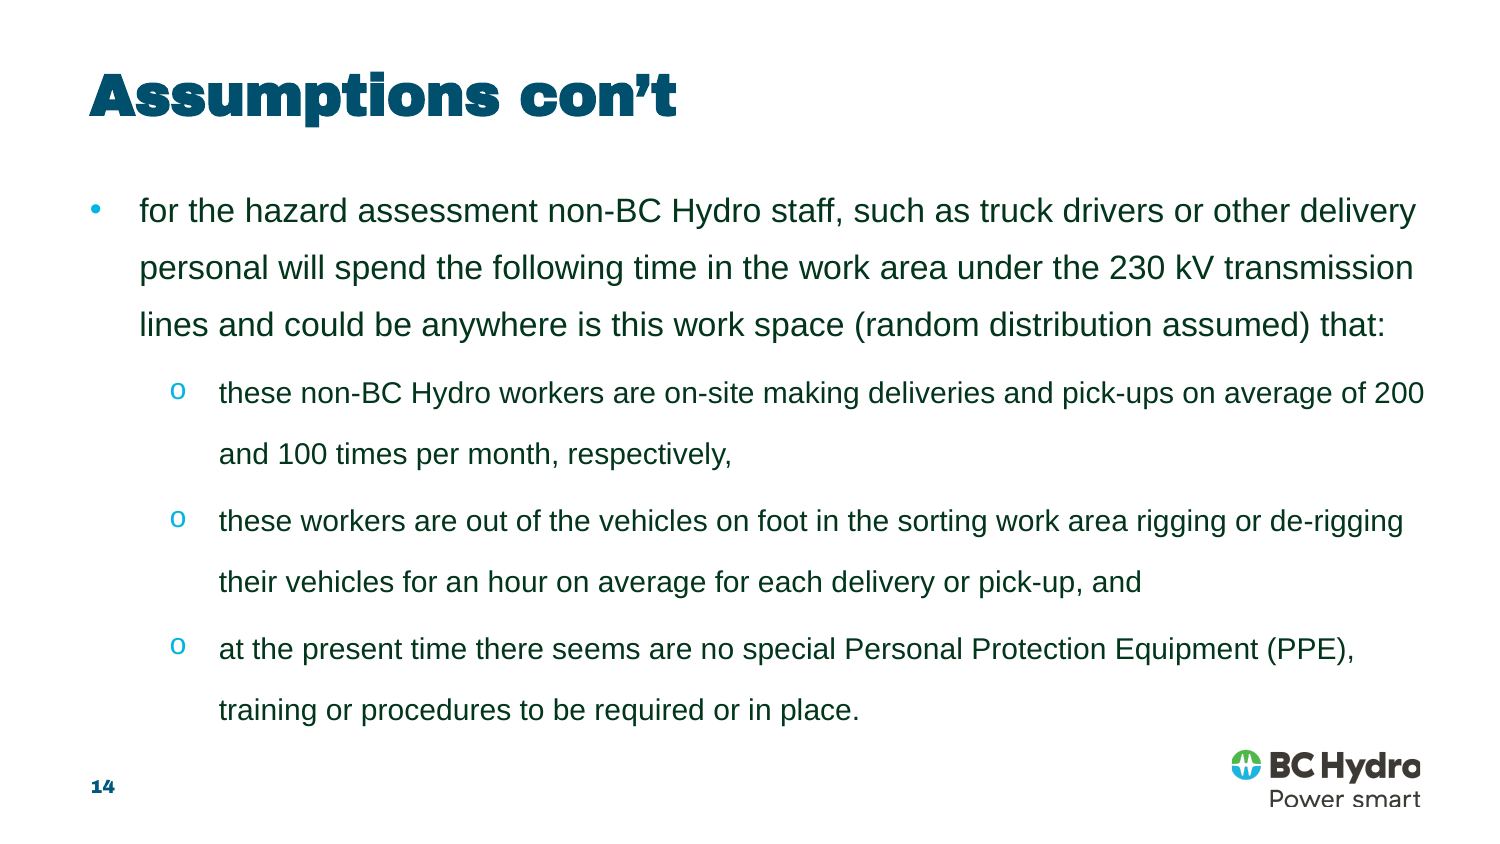

# Assumptions con’t
for the hazard assessment non-BC Hydro staff, such as truck drivers or other delivery personal will spend the following time in the work area under the 230 kV transmission lines and could be anywhere is this work space (random distribution assumed) that:
these non-BC Hydro workers are on-site making deliveries and pick-ups on average of 200 and 100 times per month, respectively,
these workers are out of the vehicles on foot in the sorting work area rigging or de-rigging their vehicles for an hour on average for each delivery or pick-up, and
at the present time there seems are no special Personal Protection Equipment (PPE), training or procedures to be required or in place.
14